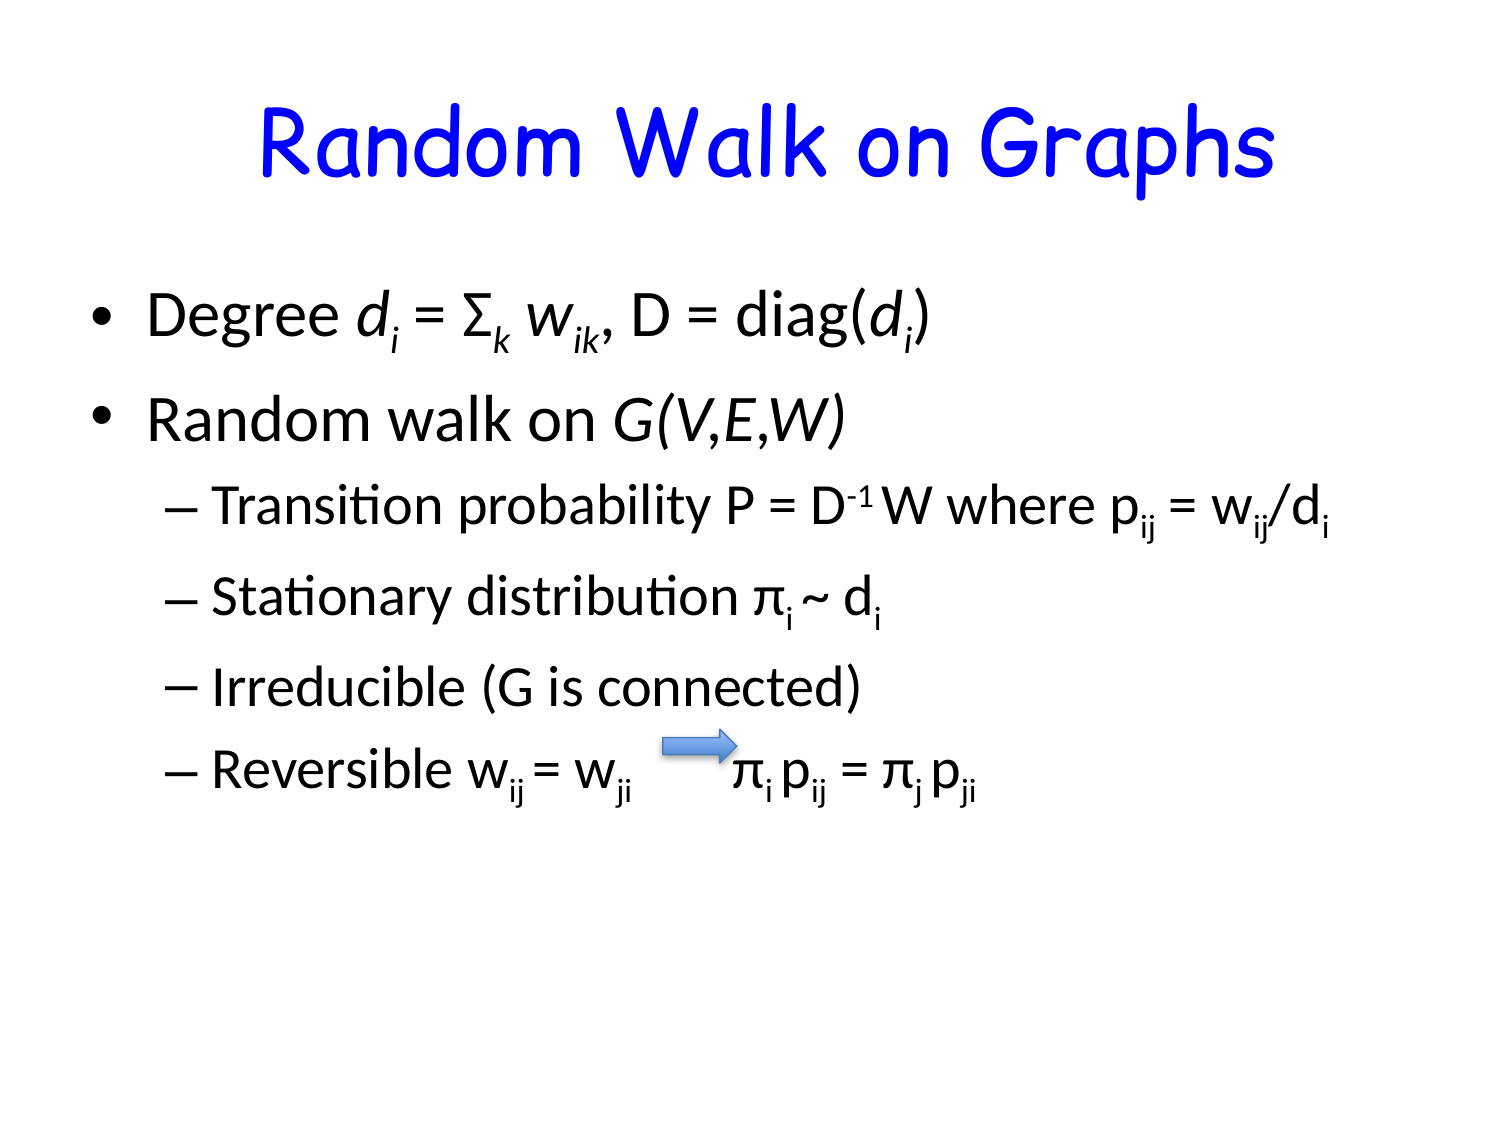

# Random Walk on Graphs
Degree di = Σk wik, D = diag(di)
Random walk on G(V,E,W)
Transition probability P = D-1 W where pij = wij/di
Stationary distribution πi ~ di
Irreducible (G is connected)
Reversible wij = wji             πi pij = πj pji